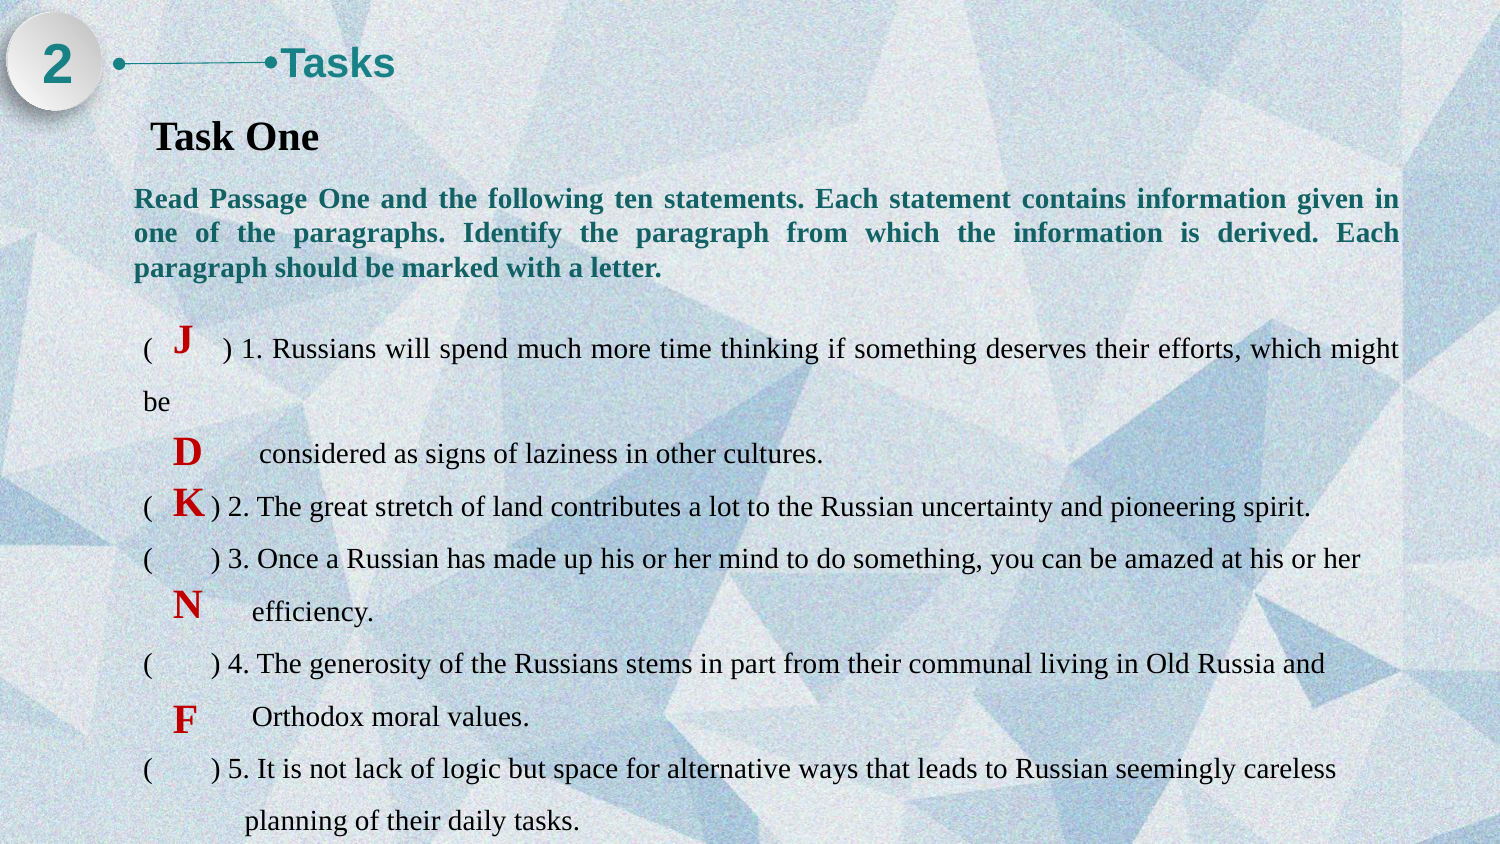

2
Tasks
Task One
Read Passage One and the following ten statements. Each statement contains information given in one of the paragraphs. Identify the paragraph from which the information is derived. Each paragraph should be marked with a letter.
(        ) 1. Russians will spend much more time thinking if something deserves their efforts, which might be
                considered as signs of laziness in other cultures.
(        ) 2. The great stretch of land contributes a lot to the Russian uncertainty and pioneering spirit.
(        ) 3. Once a Russian has made up his or her mind to do something, you can be amazed at his or her
               efficiency.
(        ) 4. The generosity of the Russians stems in part from their communal living in Old Russia and
               Orthodox moral values.
(        ) 5. It is not lack of logic but space for alternative ways that leads to Russian seemingly careless
              planning of their daily tasks.

J
D
K
N
F